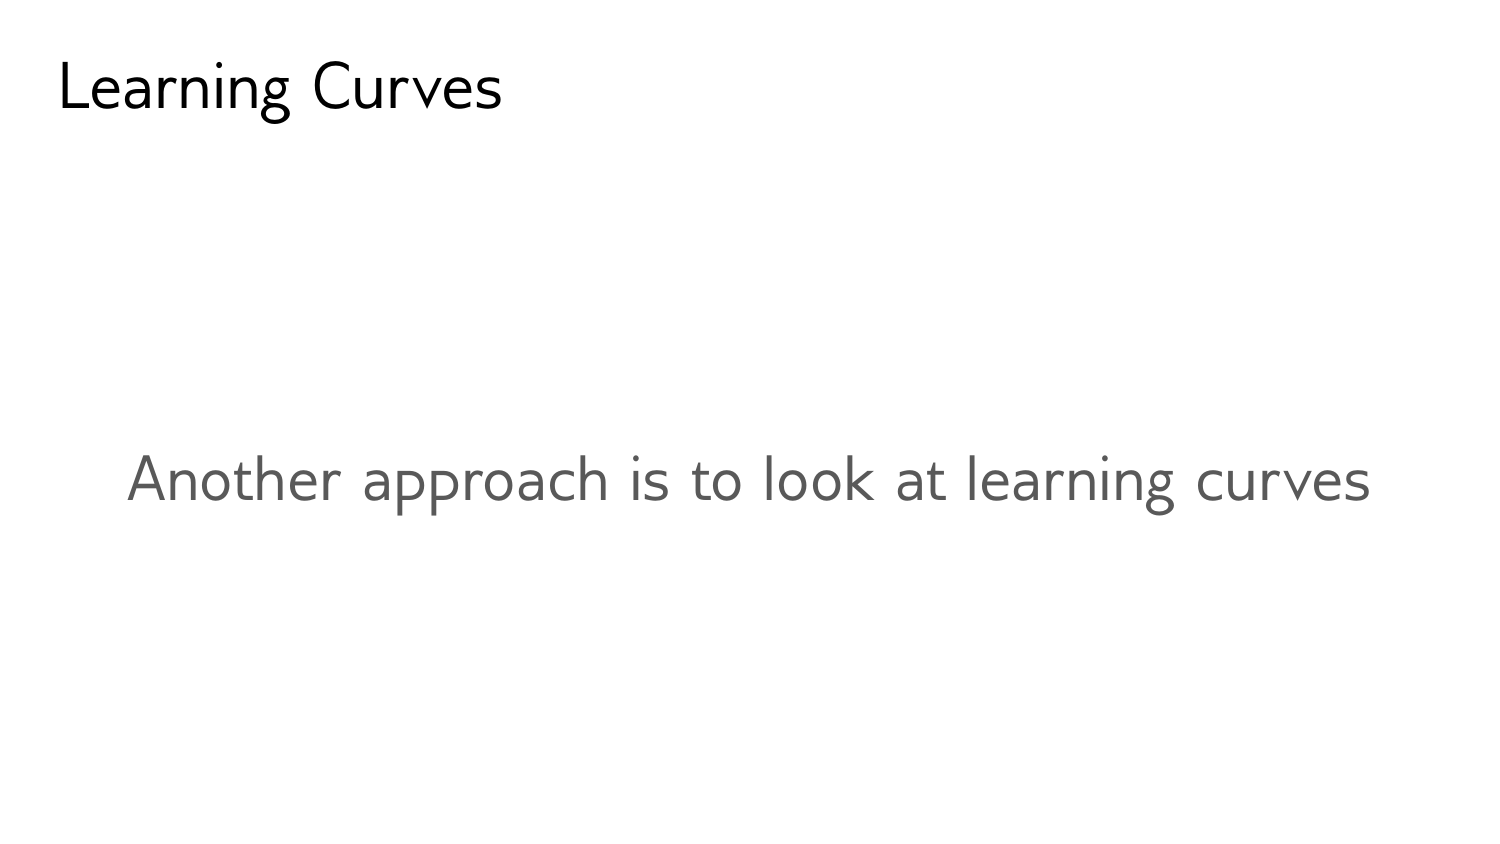

Learning Curves
Another approach is to look at learning curves